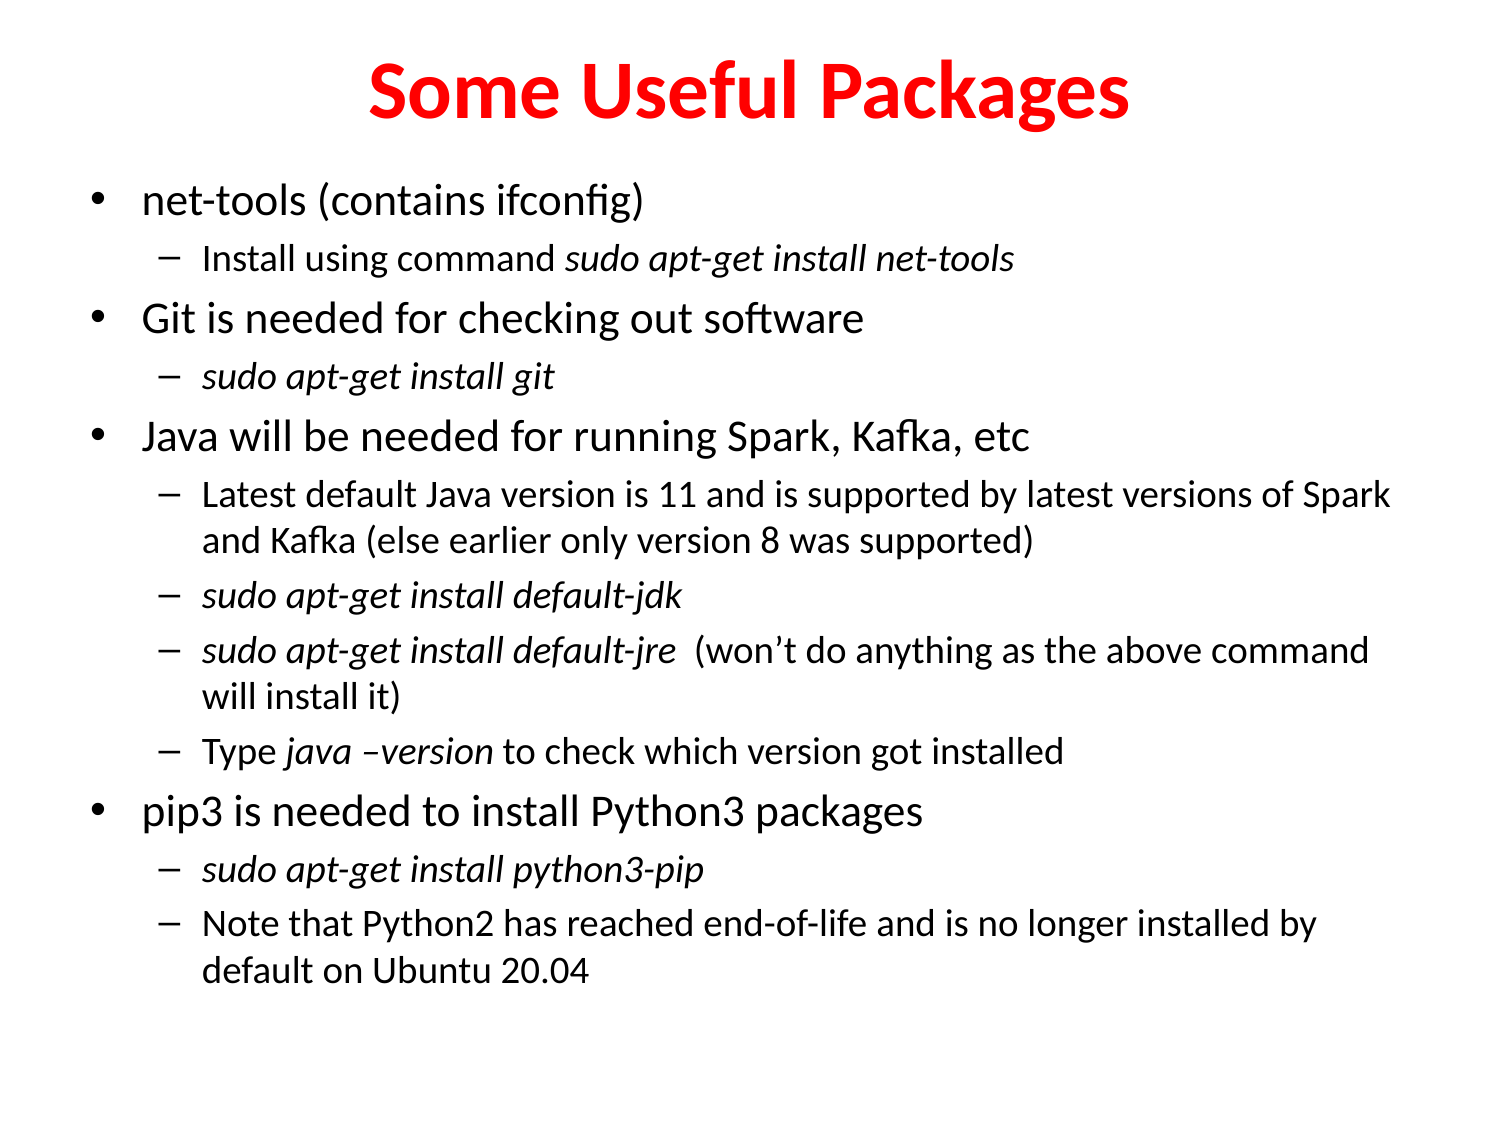

# Some Useful Packages
net-tools (contains ifconfig)
Install using command sudo apt-get install net-tools
Git is needed for checking out software
sudo apt-get install git
Java will be needed for running Spark, Kafka, etc
Latest default Java version is 11 and is supported by latest versions of Spark and Kafka (else earlier only version 8 was supported)
sudo apt-get install default-jdk
sudo apt-get install default-jre  (won’t do anything as the above command will install it)
Type java –version to check which version got installed
pip3 is needed to install Python3 packages
sudo apt-get install python3-pip
Note that Python2 has reached end-of-life and is no longer installed by default on Ubuntu 20.04